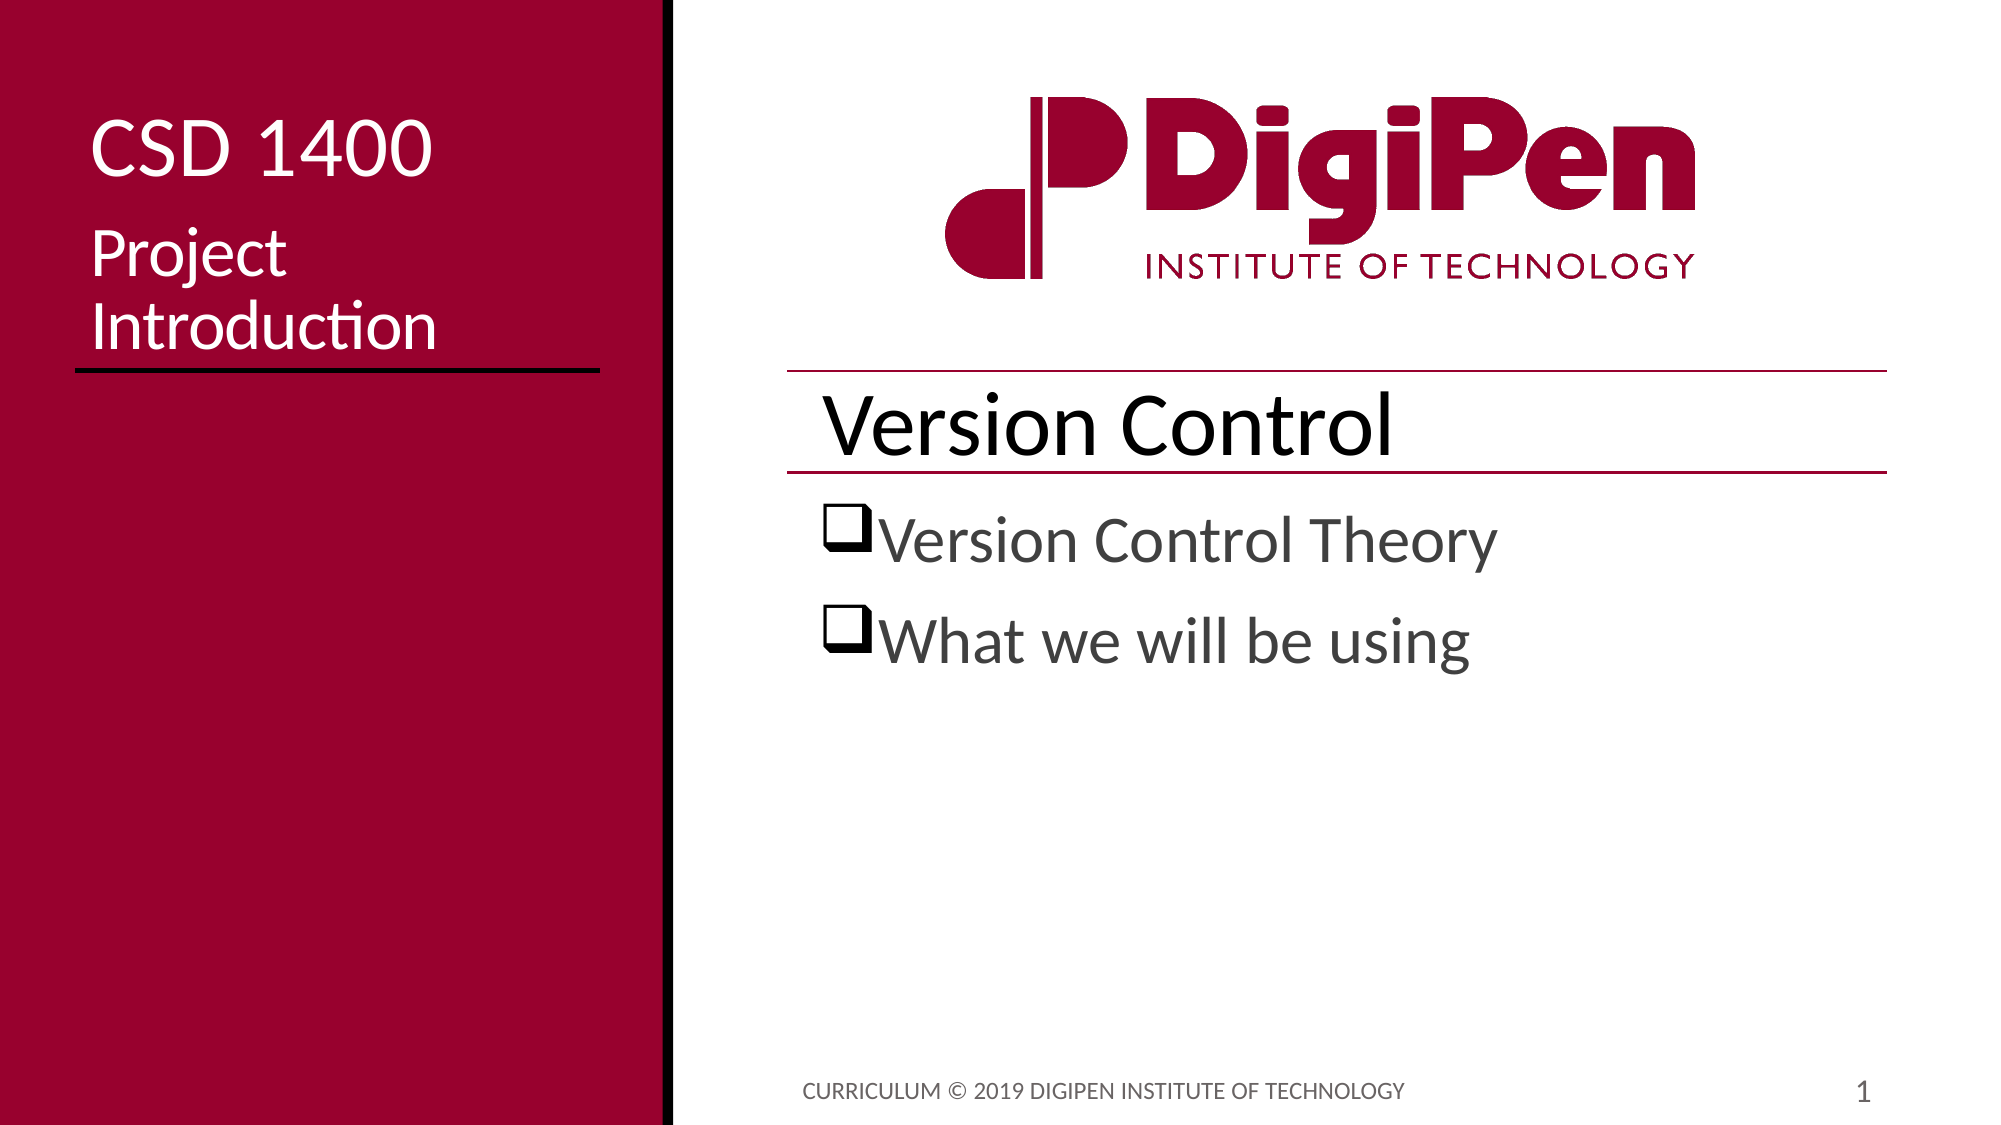

# CSD 1400 Project Introduction
Version Control

Version Control Theory
What we will be using

Curriculum © 2019 DigiPen Institute of Technology
1